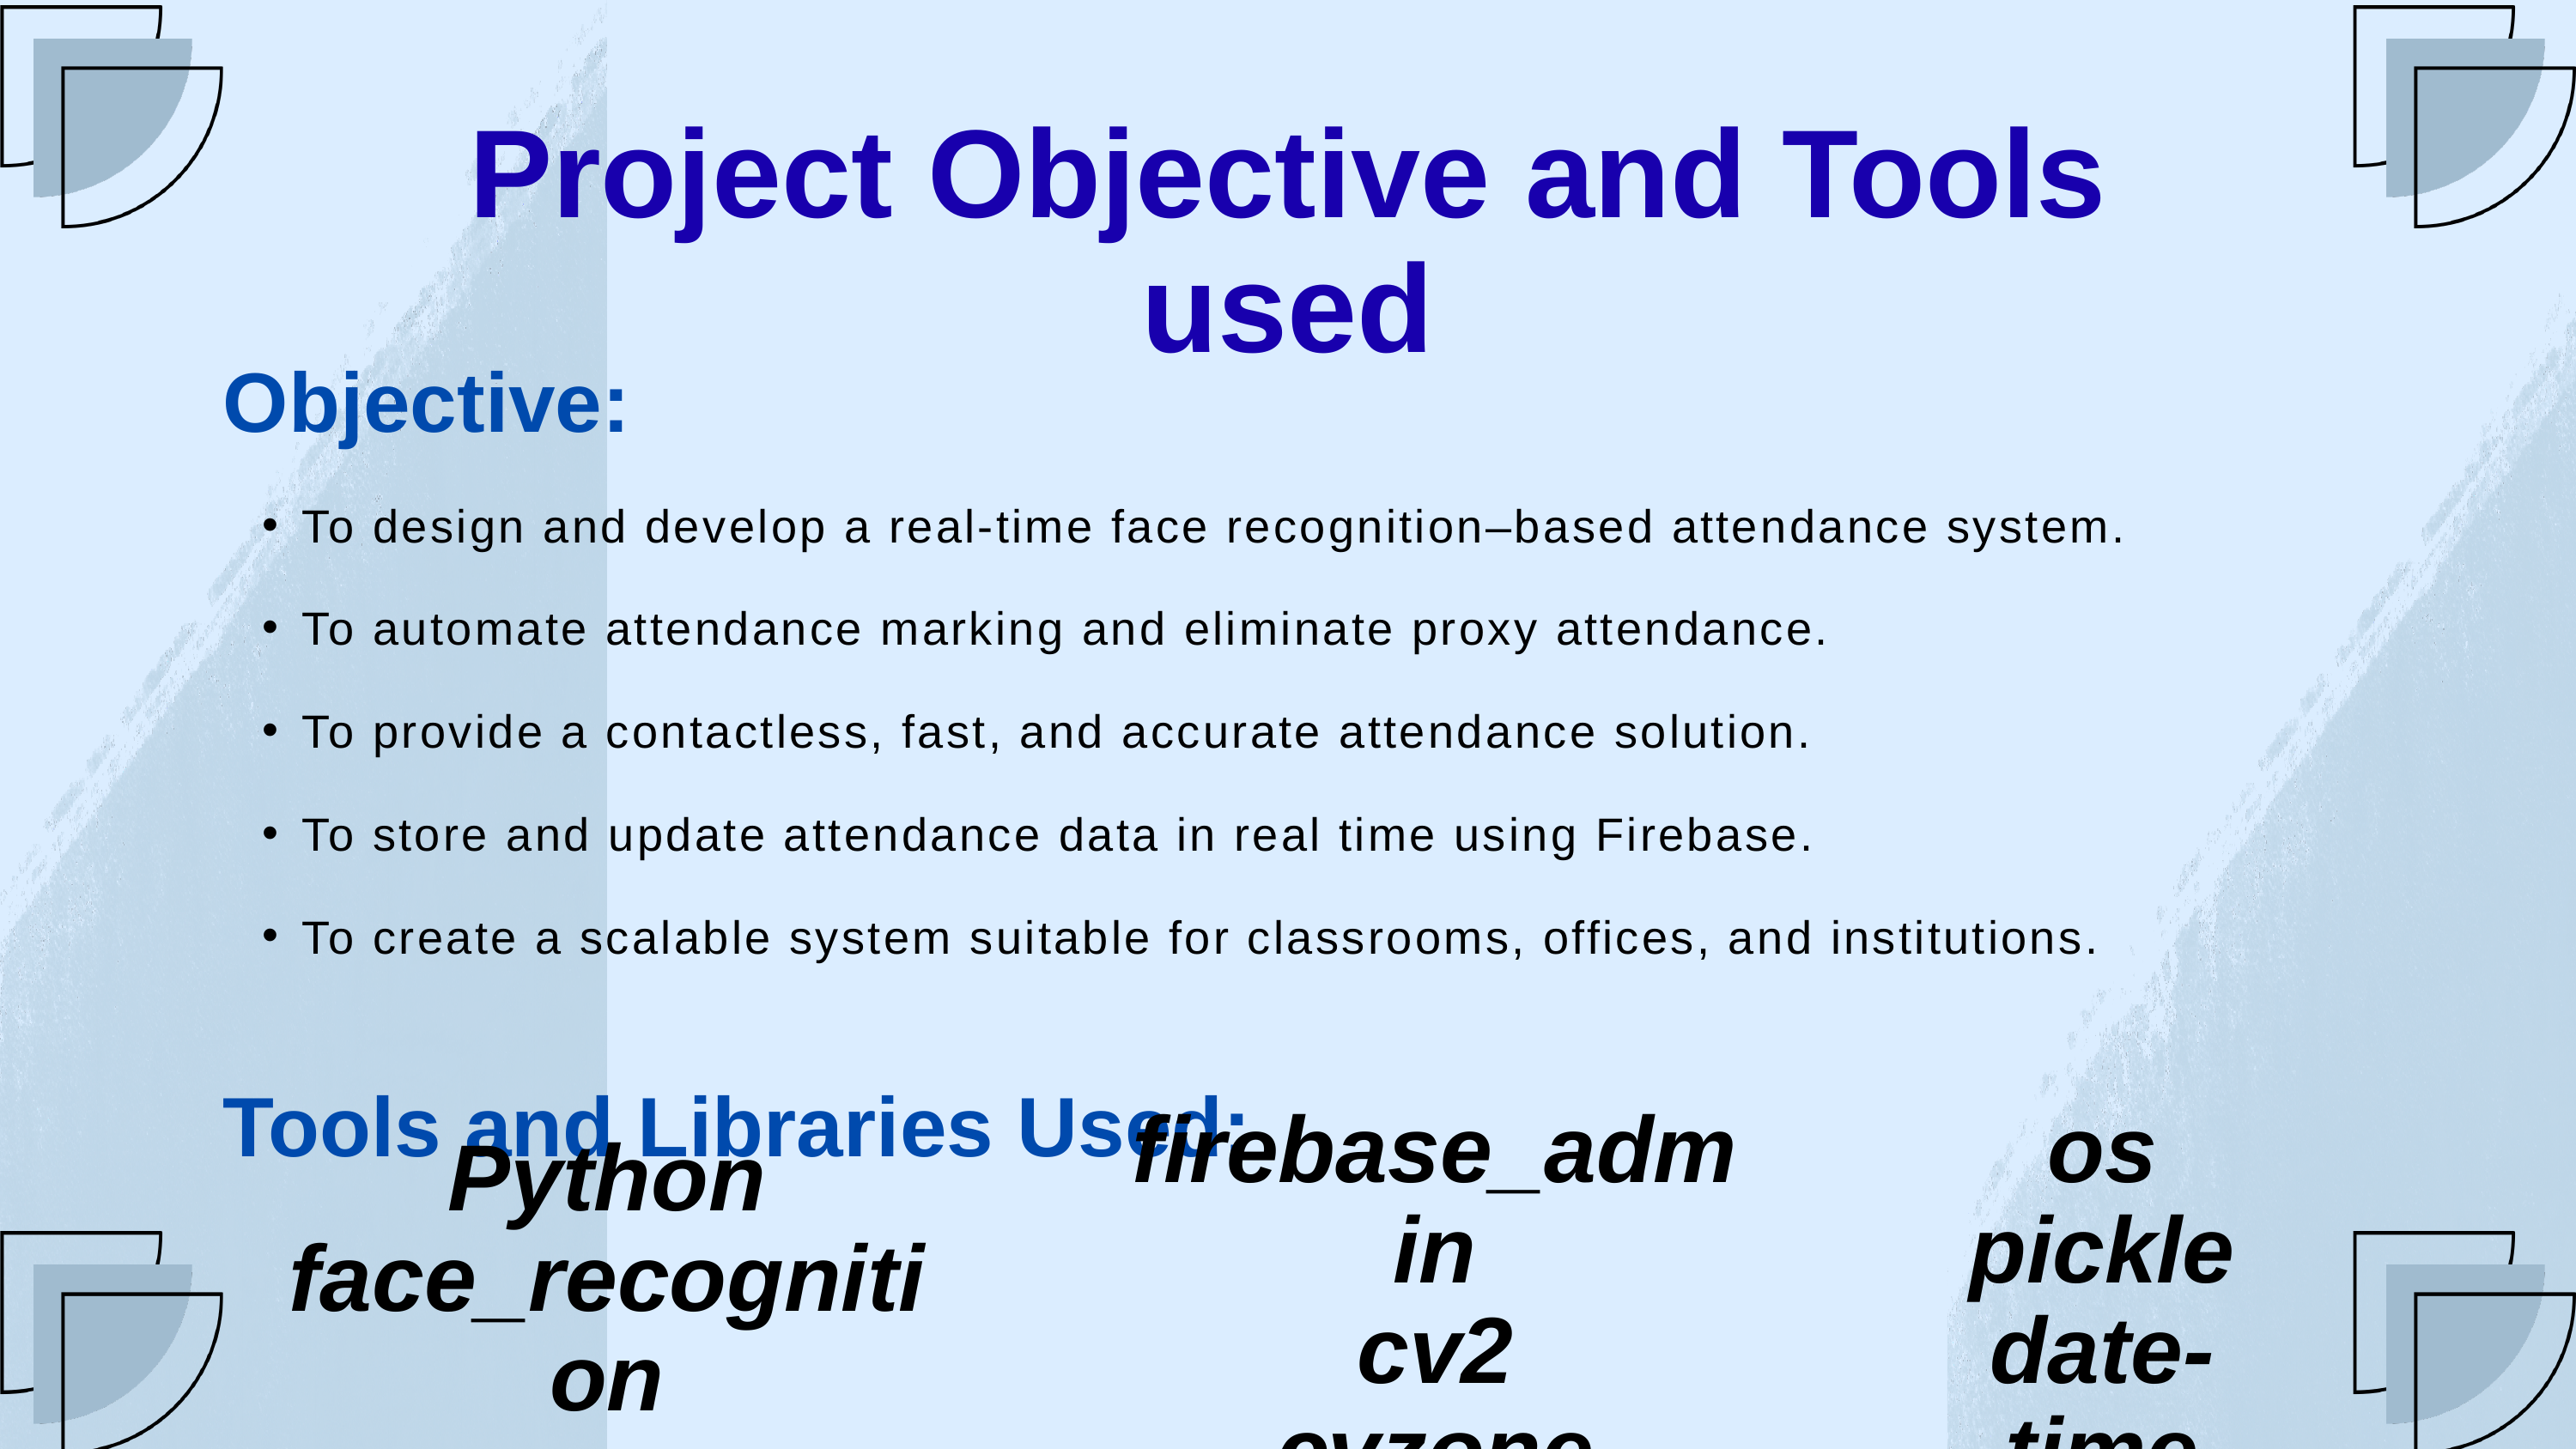

Project Objective and Tools used
Objective:
To design and develop a real-time face recognition–based attendance system.
To automate attendance marking and eliminate proxy attendance.
To provide a contactless, fast, and accurate attendance solution.
To store and update attendance data in real time using Firebase.
To create a scalable system suitable for classrooms, offices, and institutions.
Tools and Libraries Used:

firebase_admin
cv2
cvzone
os
pickle
date-time
Python
face_recognition
numpy